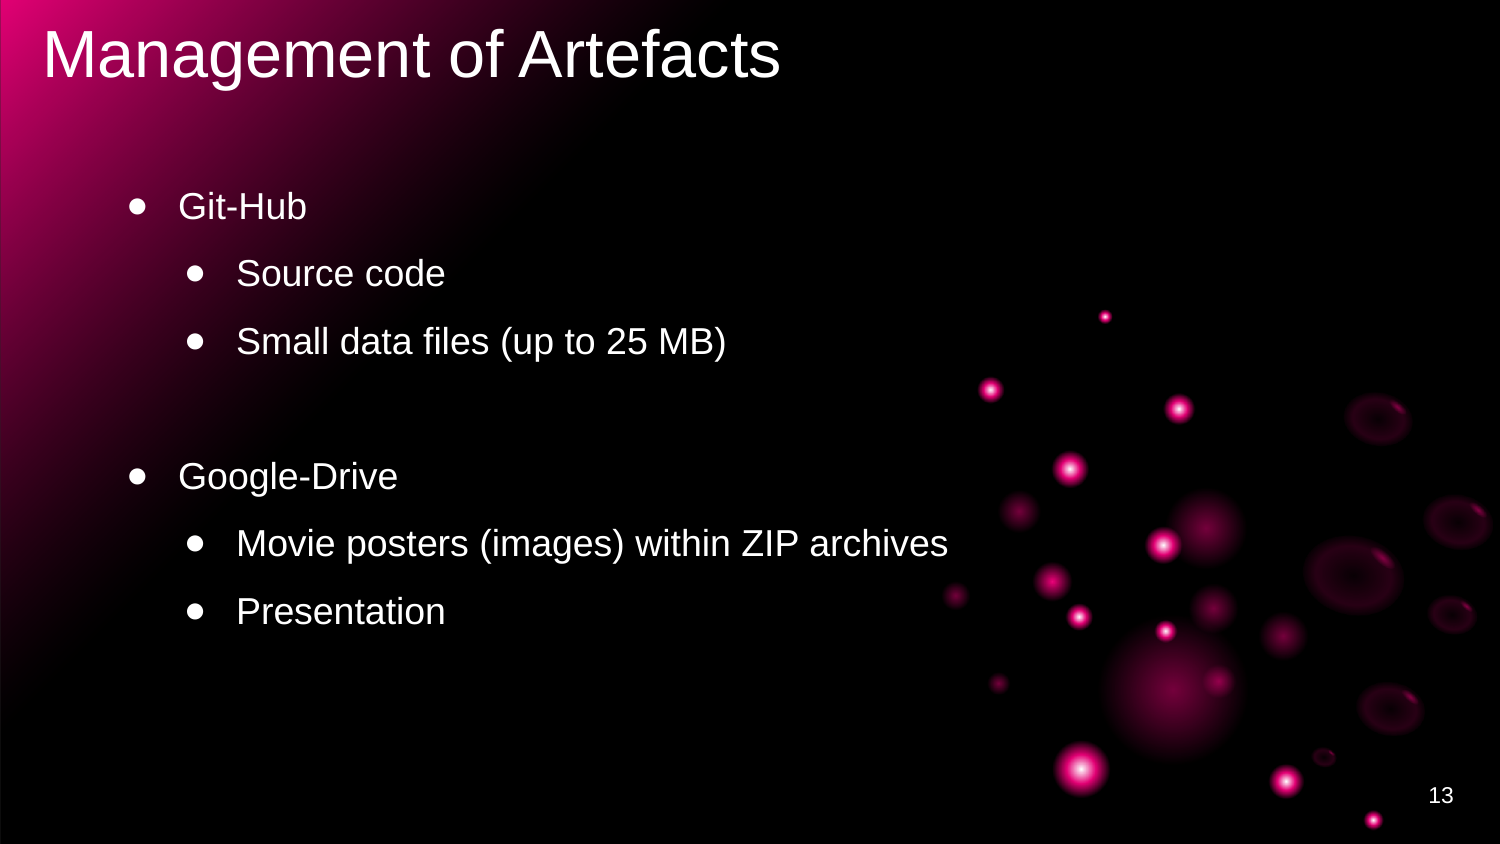

# Management of Artefacts
Git-Hub
Source code
Small data files (up to 25 MB)
Google-Drive
Movie posters (images) within ZIP archives
Presentation

13